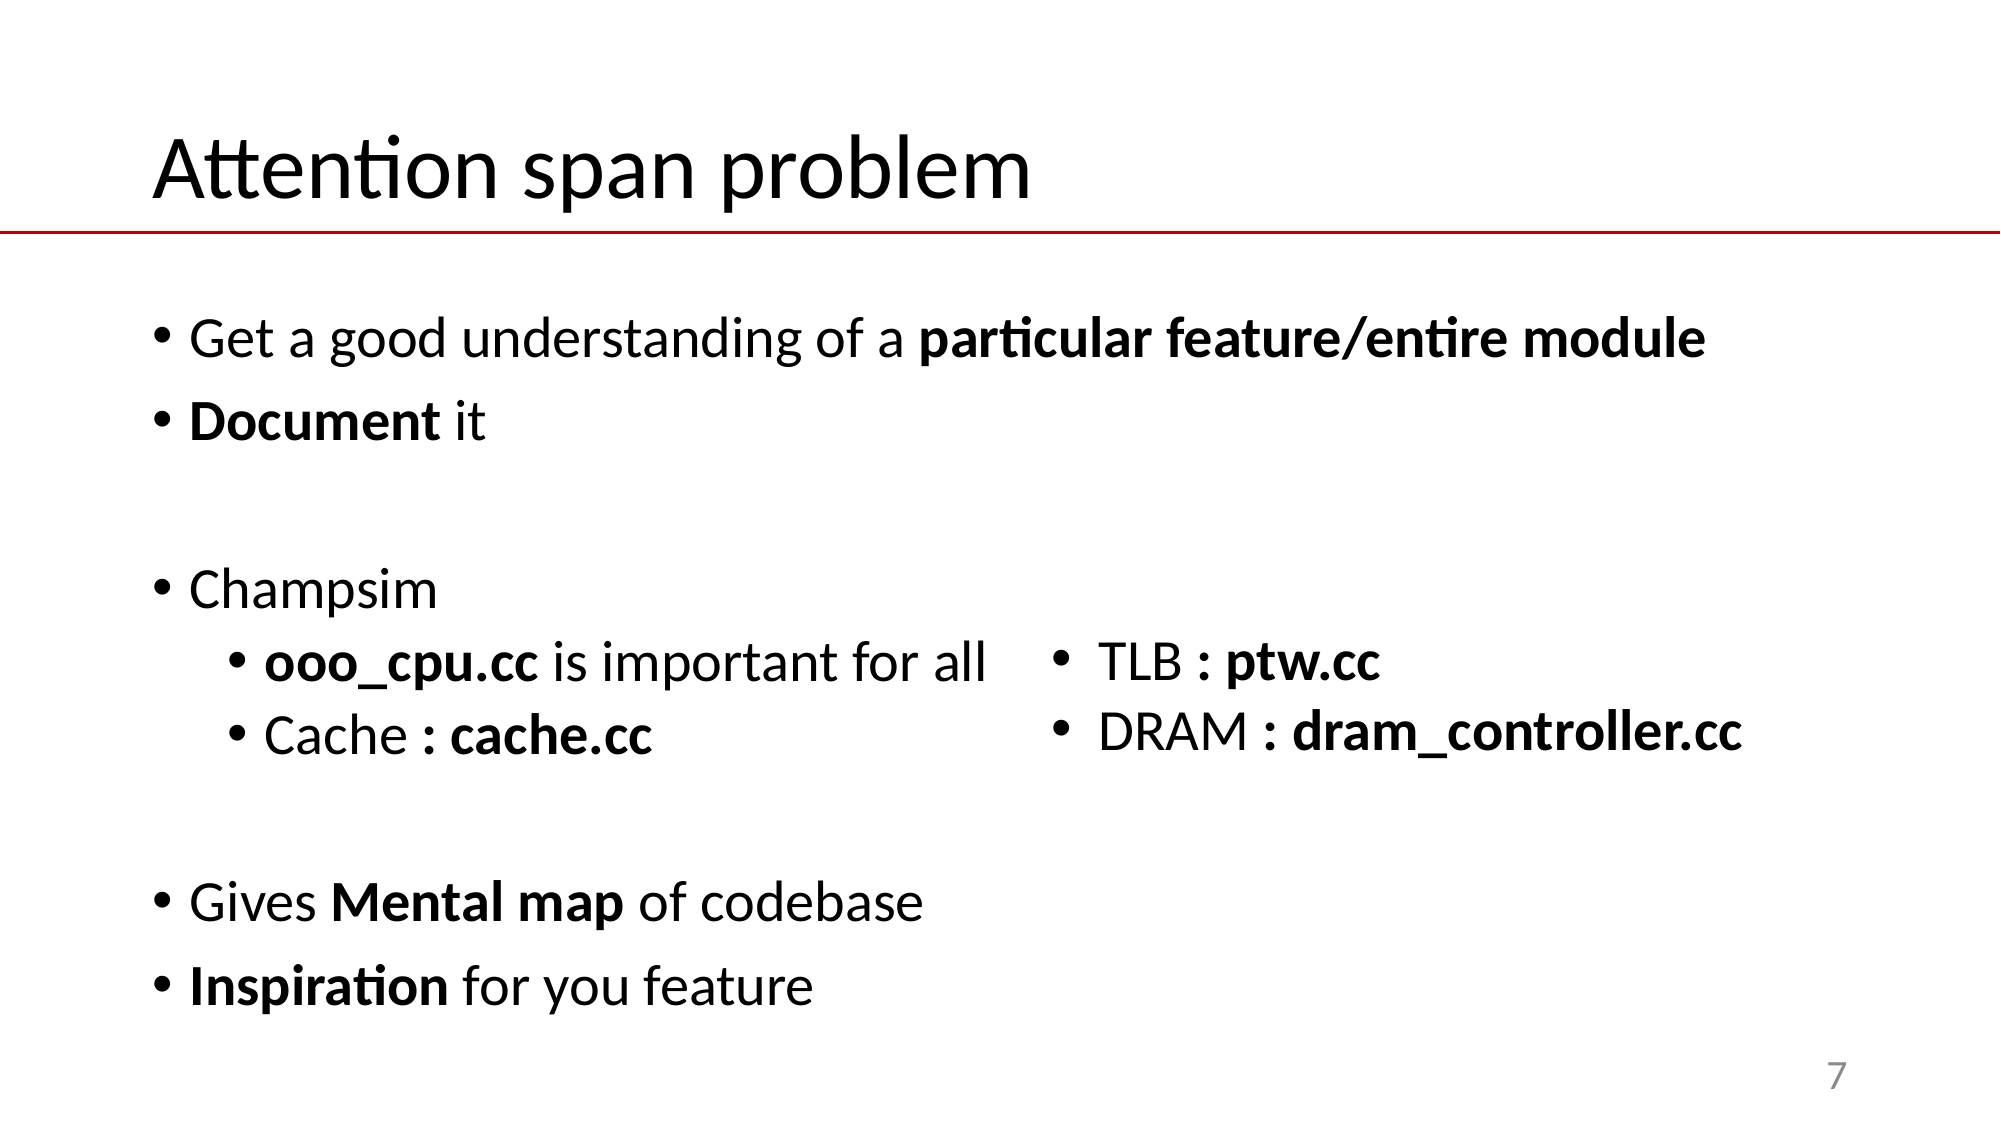

# Attention span problem
Get a good understanding of a particular feature/entire module
Document it

Champsim
ooo_cpu.cc is important for all
Cache : cache.cc

Gives Mental map of codebase
Inspiration for you feature
TLB : ptw.cc
DRAM : dram_controller.cc
7